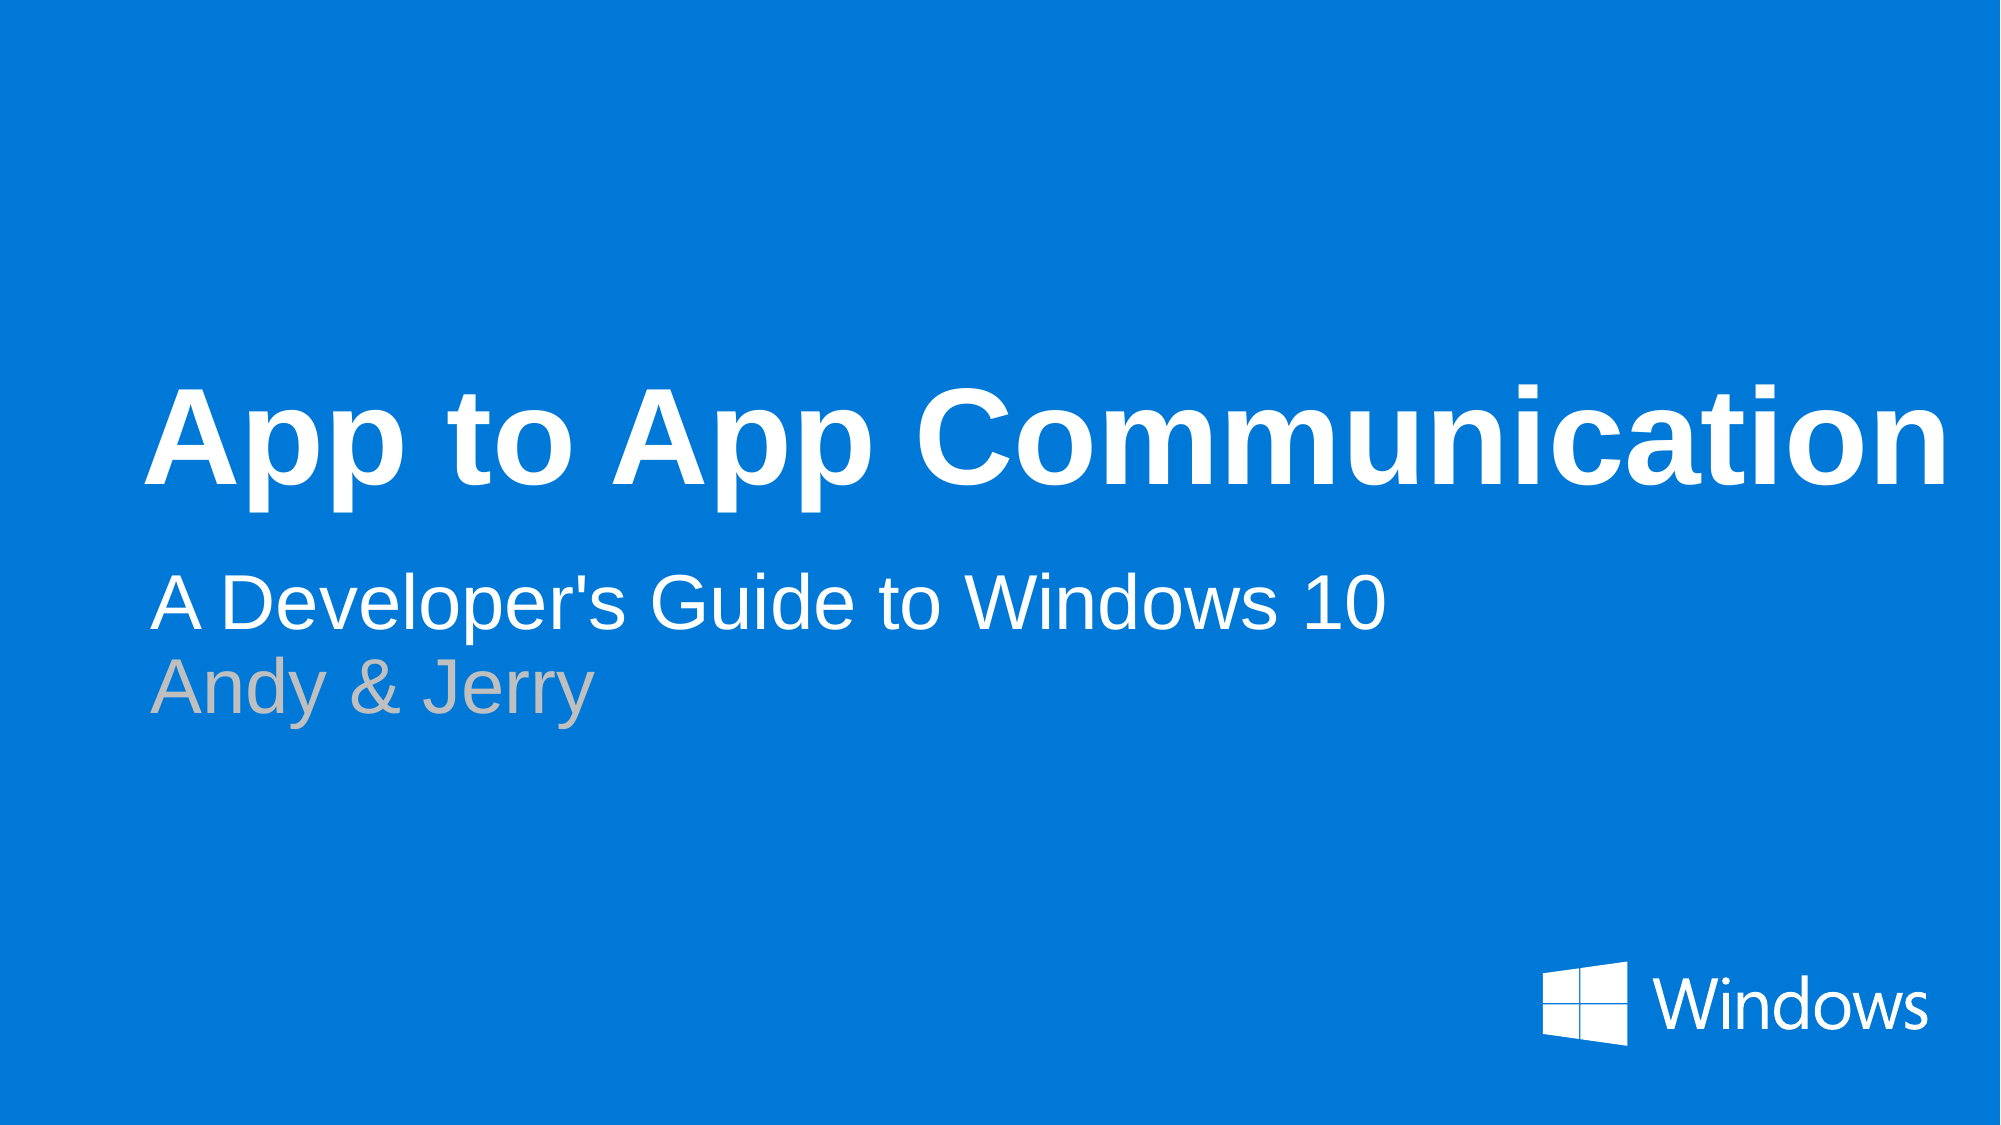

# App to App Communication
A Developer's Guide to Windows 10 Andy & Jerry